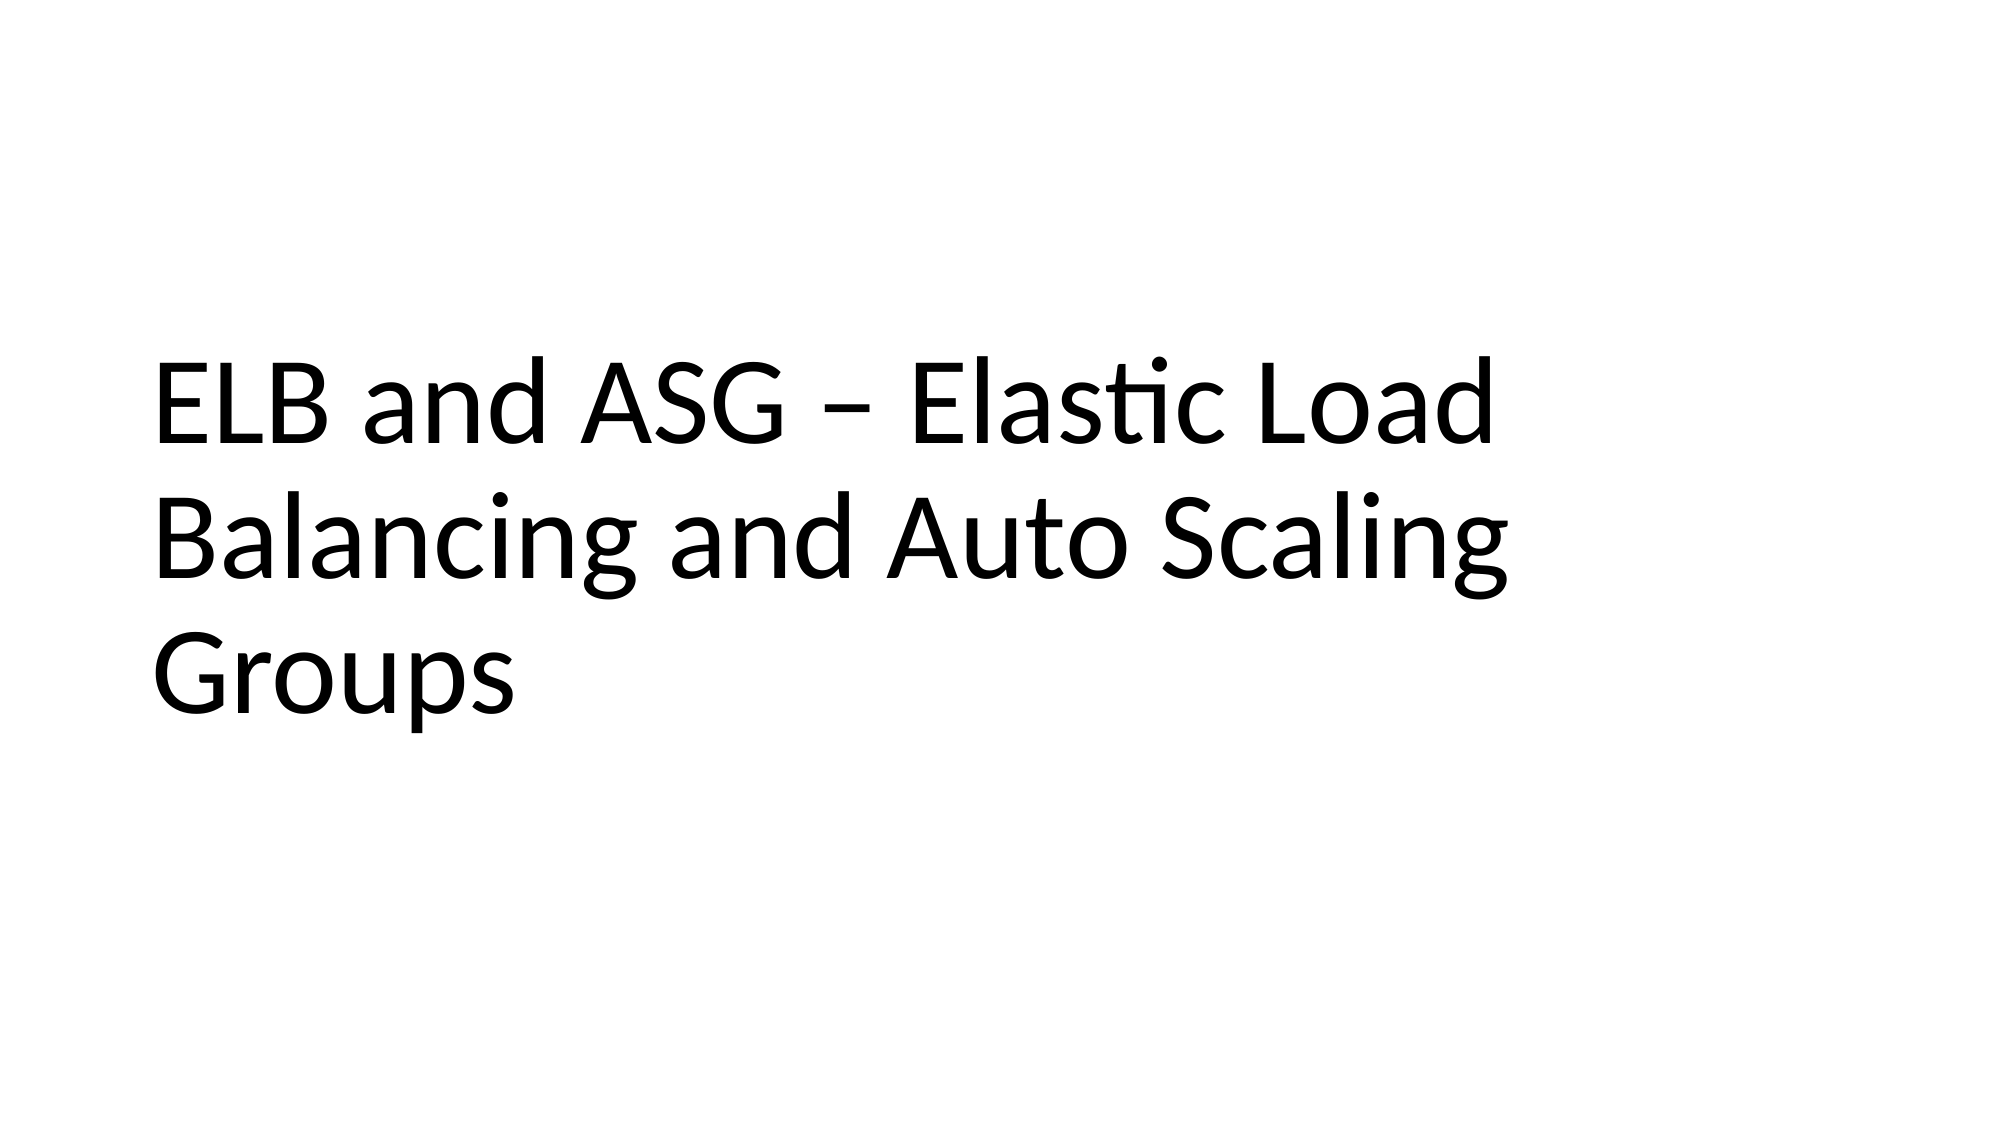

# ELB and ASG – Elastic Load Balancing and Auto Scaling Groups